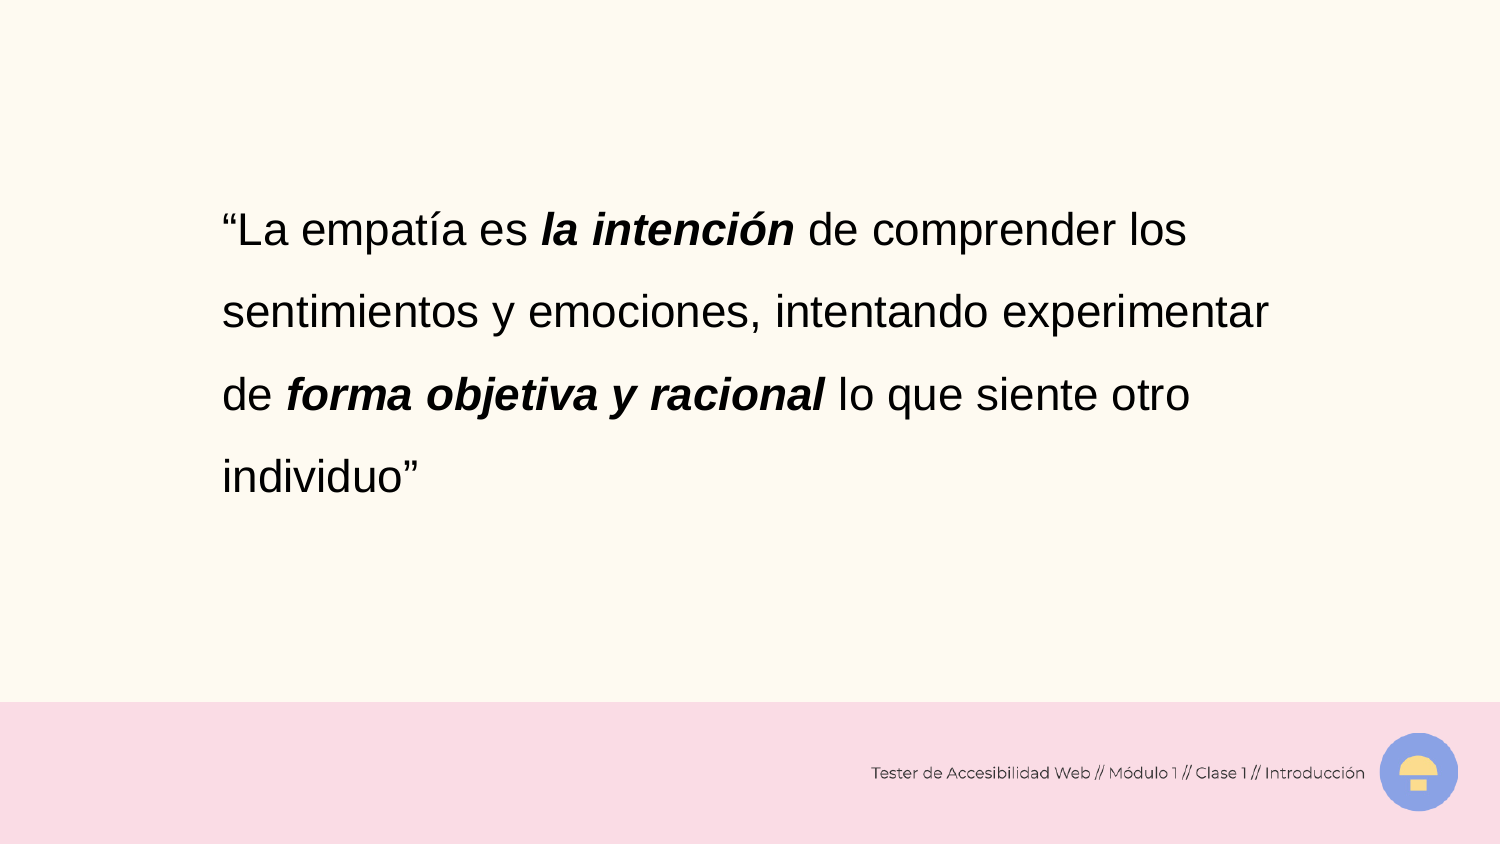

“La empatía es la intención de comprender los sentimientos y emociones, intentando experimentar de forma objetiva y racional lo que siente otro individuo”